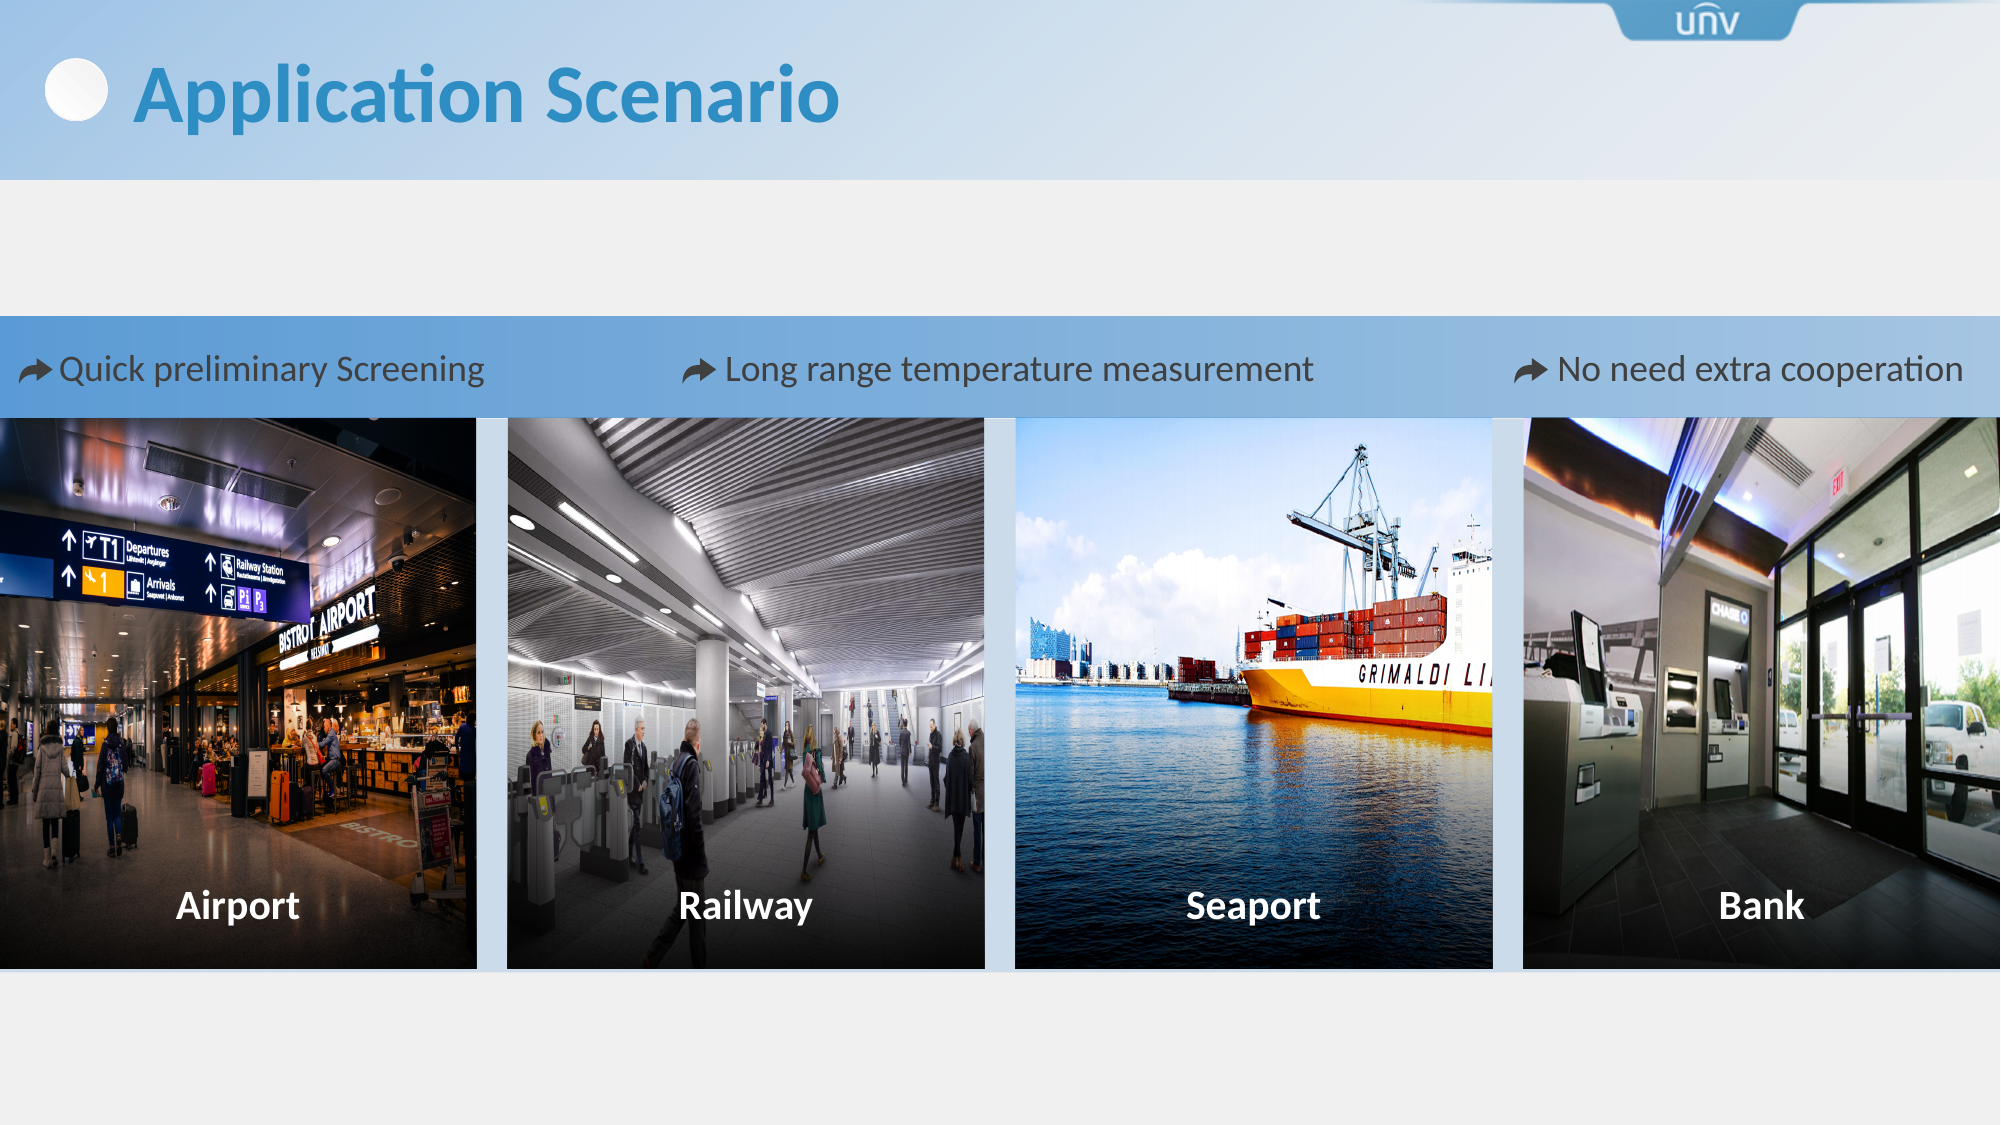

Application Scenario

Quick preliminary Screening

Long range temperature measurement

No need extra cooperation

Airport
Railway
Seaport
Bank